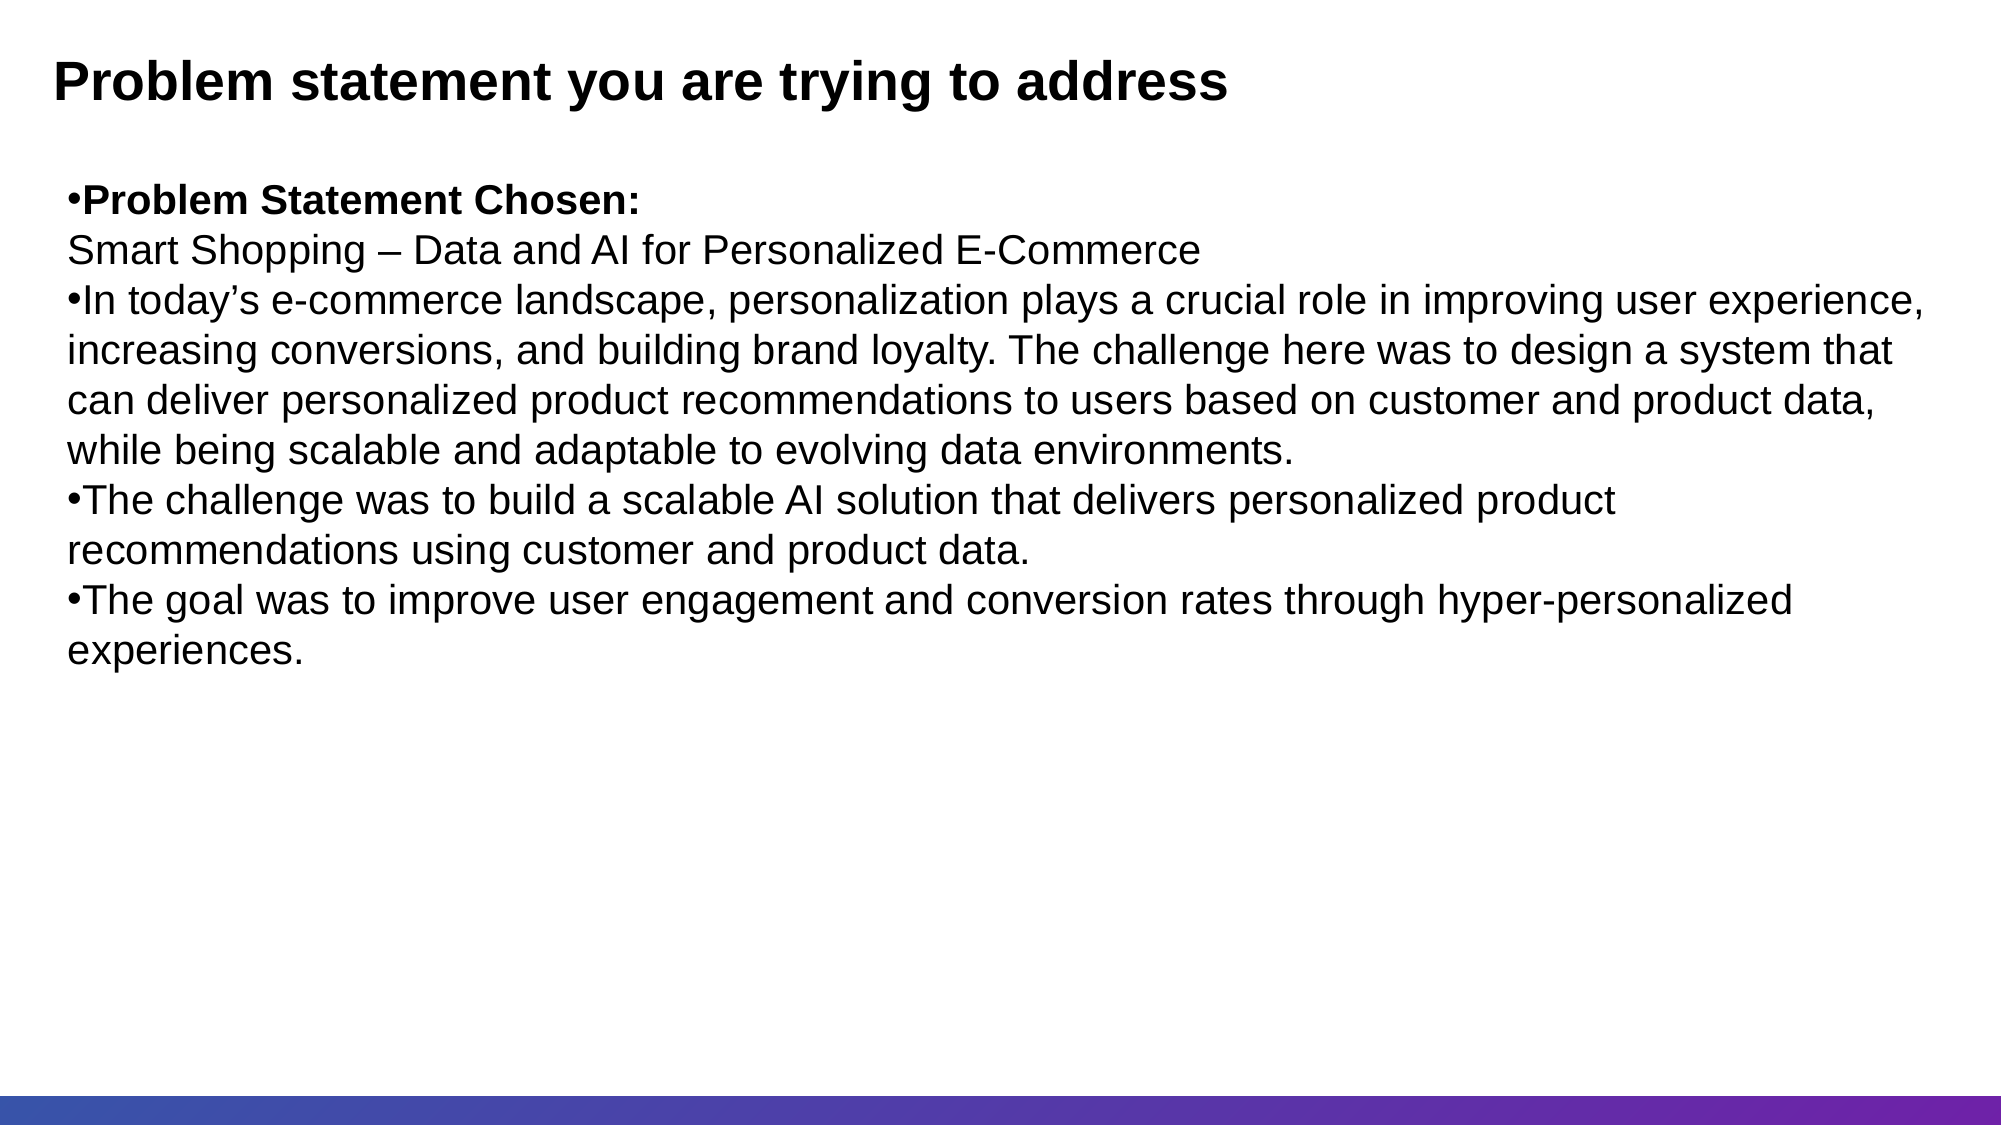

Problem statement you are trying to address
Problem Statement Chosen:
Smart Shopping – Data and AI for Personalized E-Commerce
In today’s e-commerce landscape, personalization plays a crucial role in improving user experience, increasing conversions, and building brand loyalty. The challenge here was to design a system that can deliver personalized product recommendations to users based on customer and product data, while being scalable and adaptable to evolving data environments.
The challenge was to build a scalable AI solution that delivers personalized product recommendations using customer and product data.
The goal was to improve user engagement and conversion rates through hyper-personalized experiences.